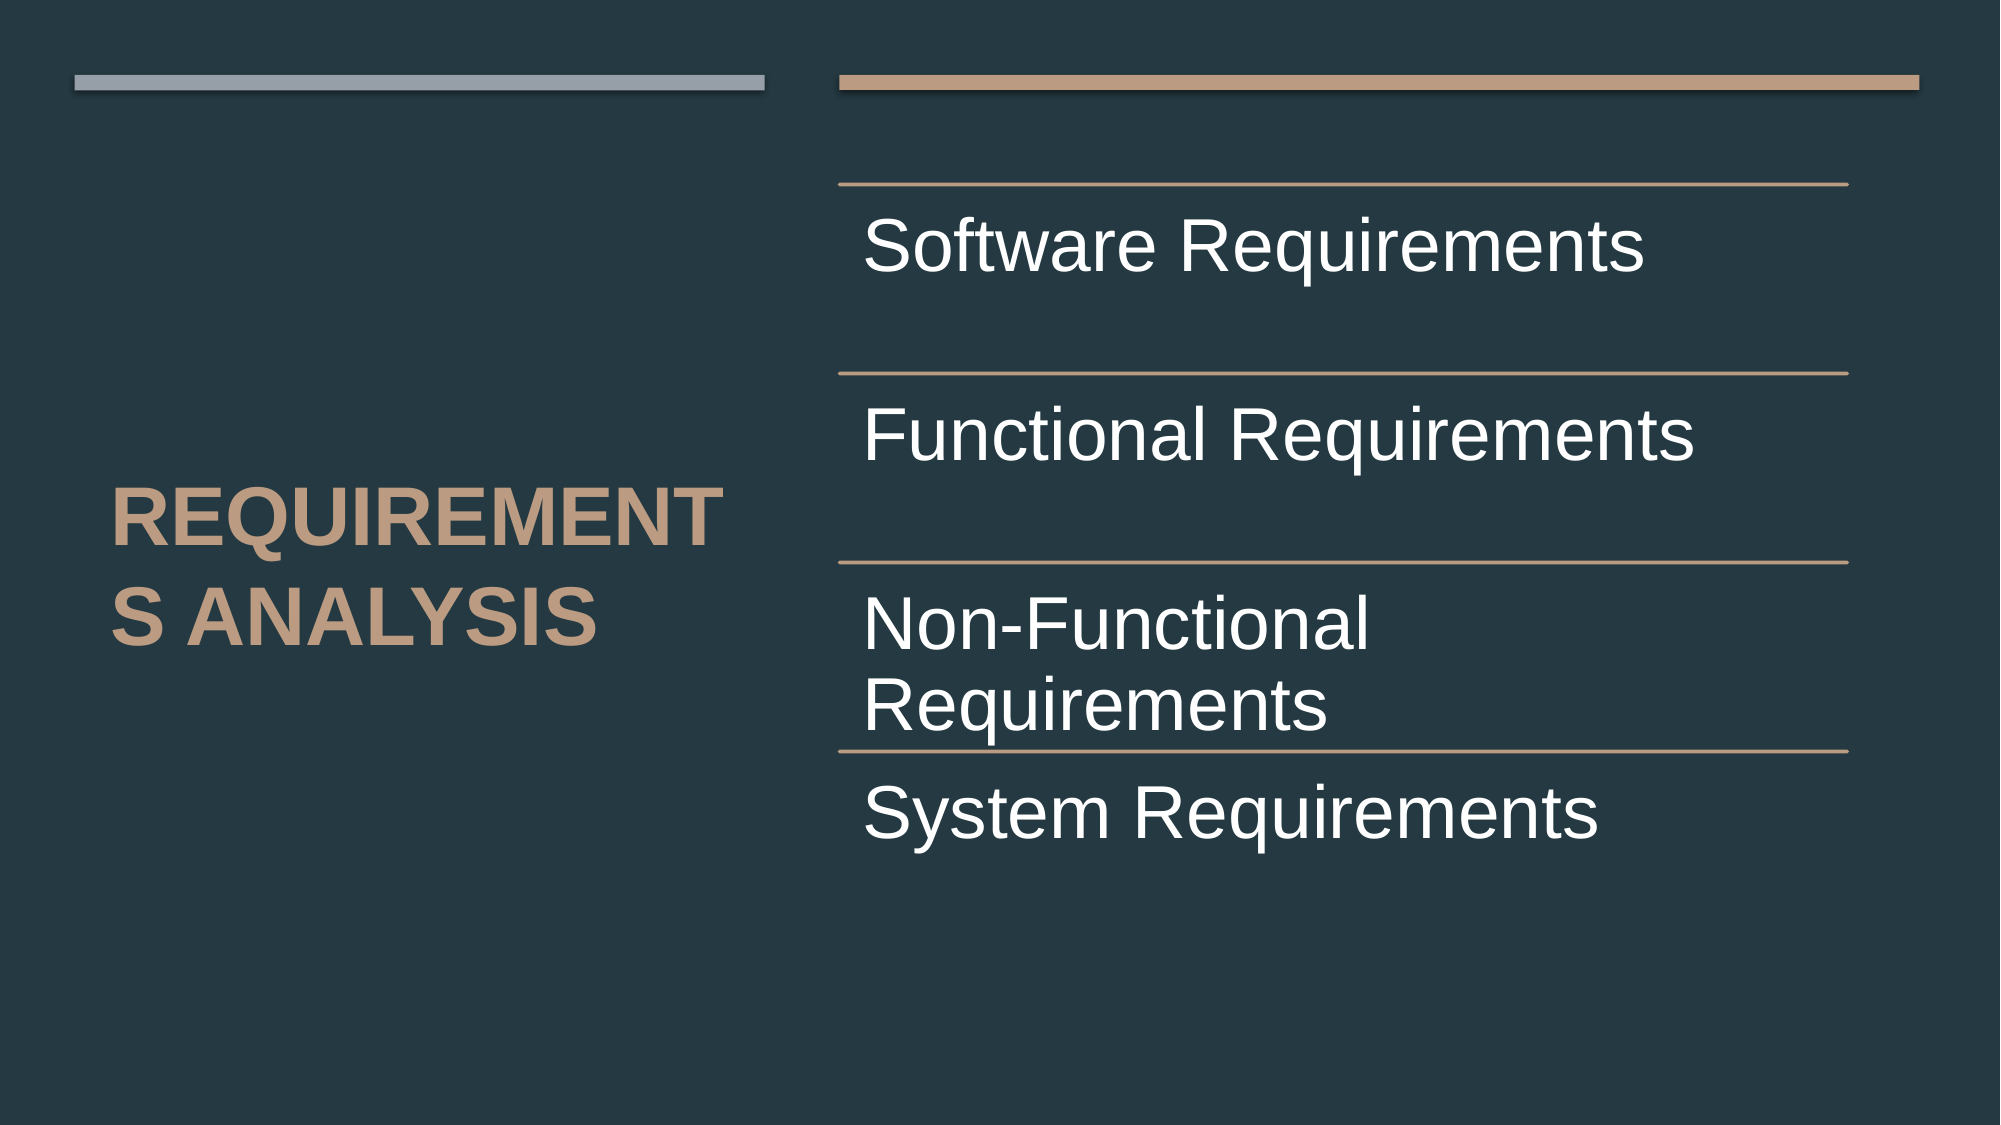

Software Requirements
Functional Requirements
Non-Functional Requirements
System Requirements
Requirements analysis
6